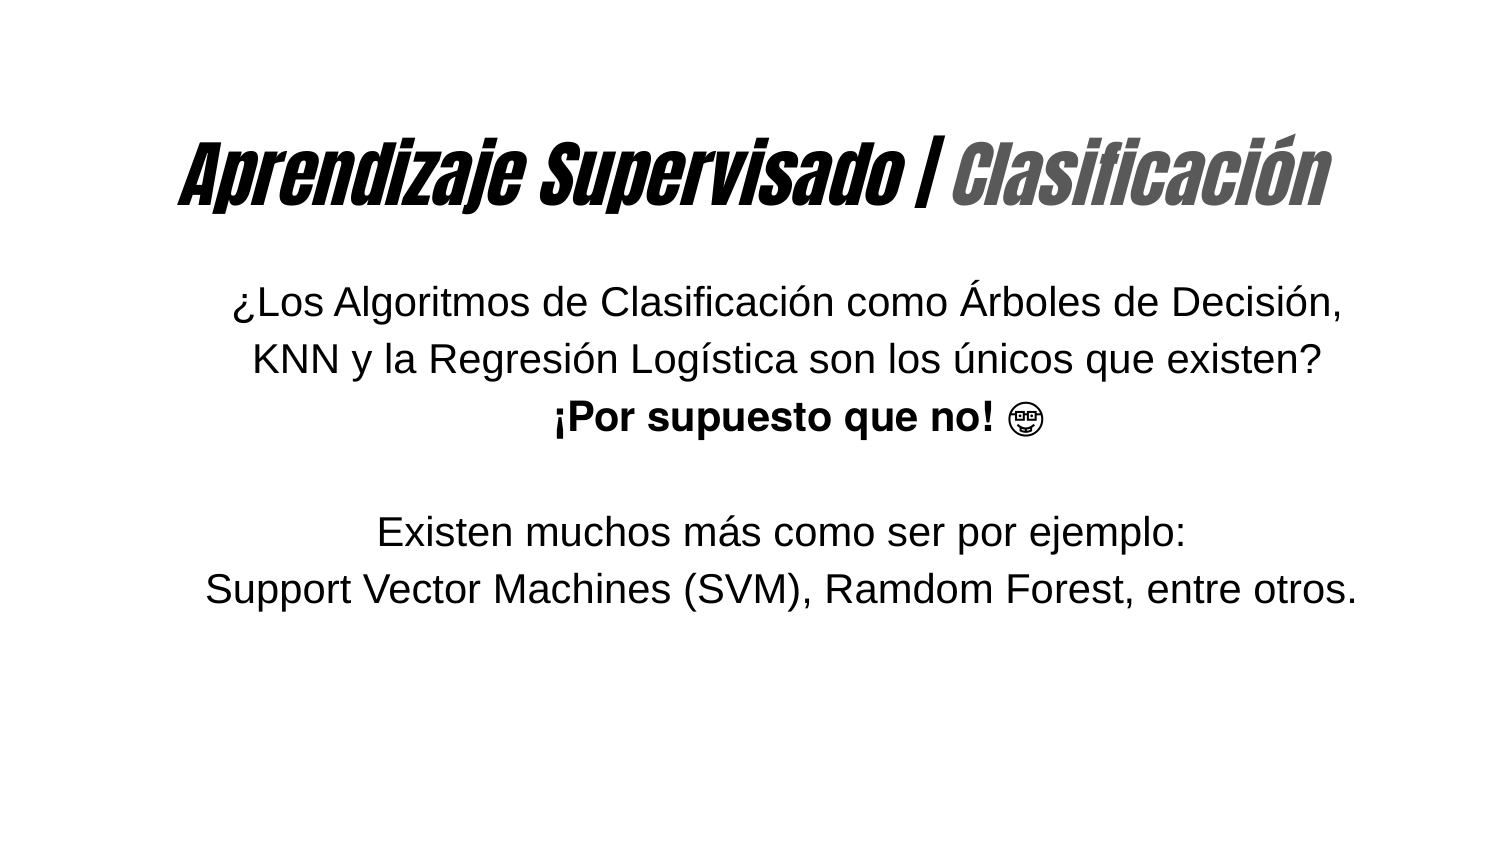

Aprendizaje Supervisado | Clasificación
¿Los Algoritmos de Clasificación como Árboles de Decisión, KNN y la Regresión Logística son los únicos que existen?
  ¡Por supuesto que no! 🤓

Existen muchos más como ser por ejemplo:
Support Vector Machines (SVM), Ramdom Forest, entre otros.